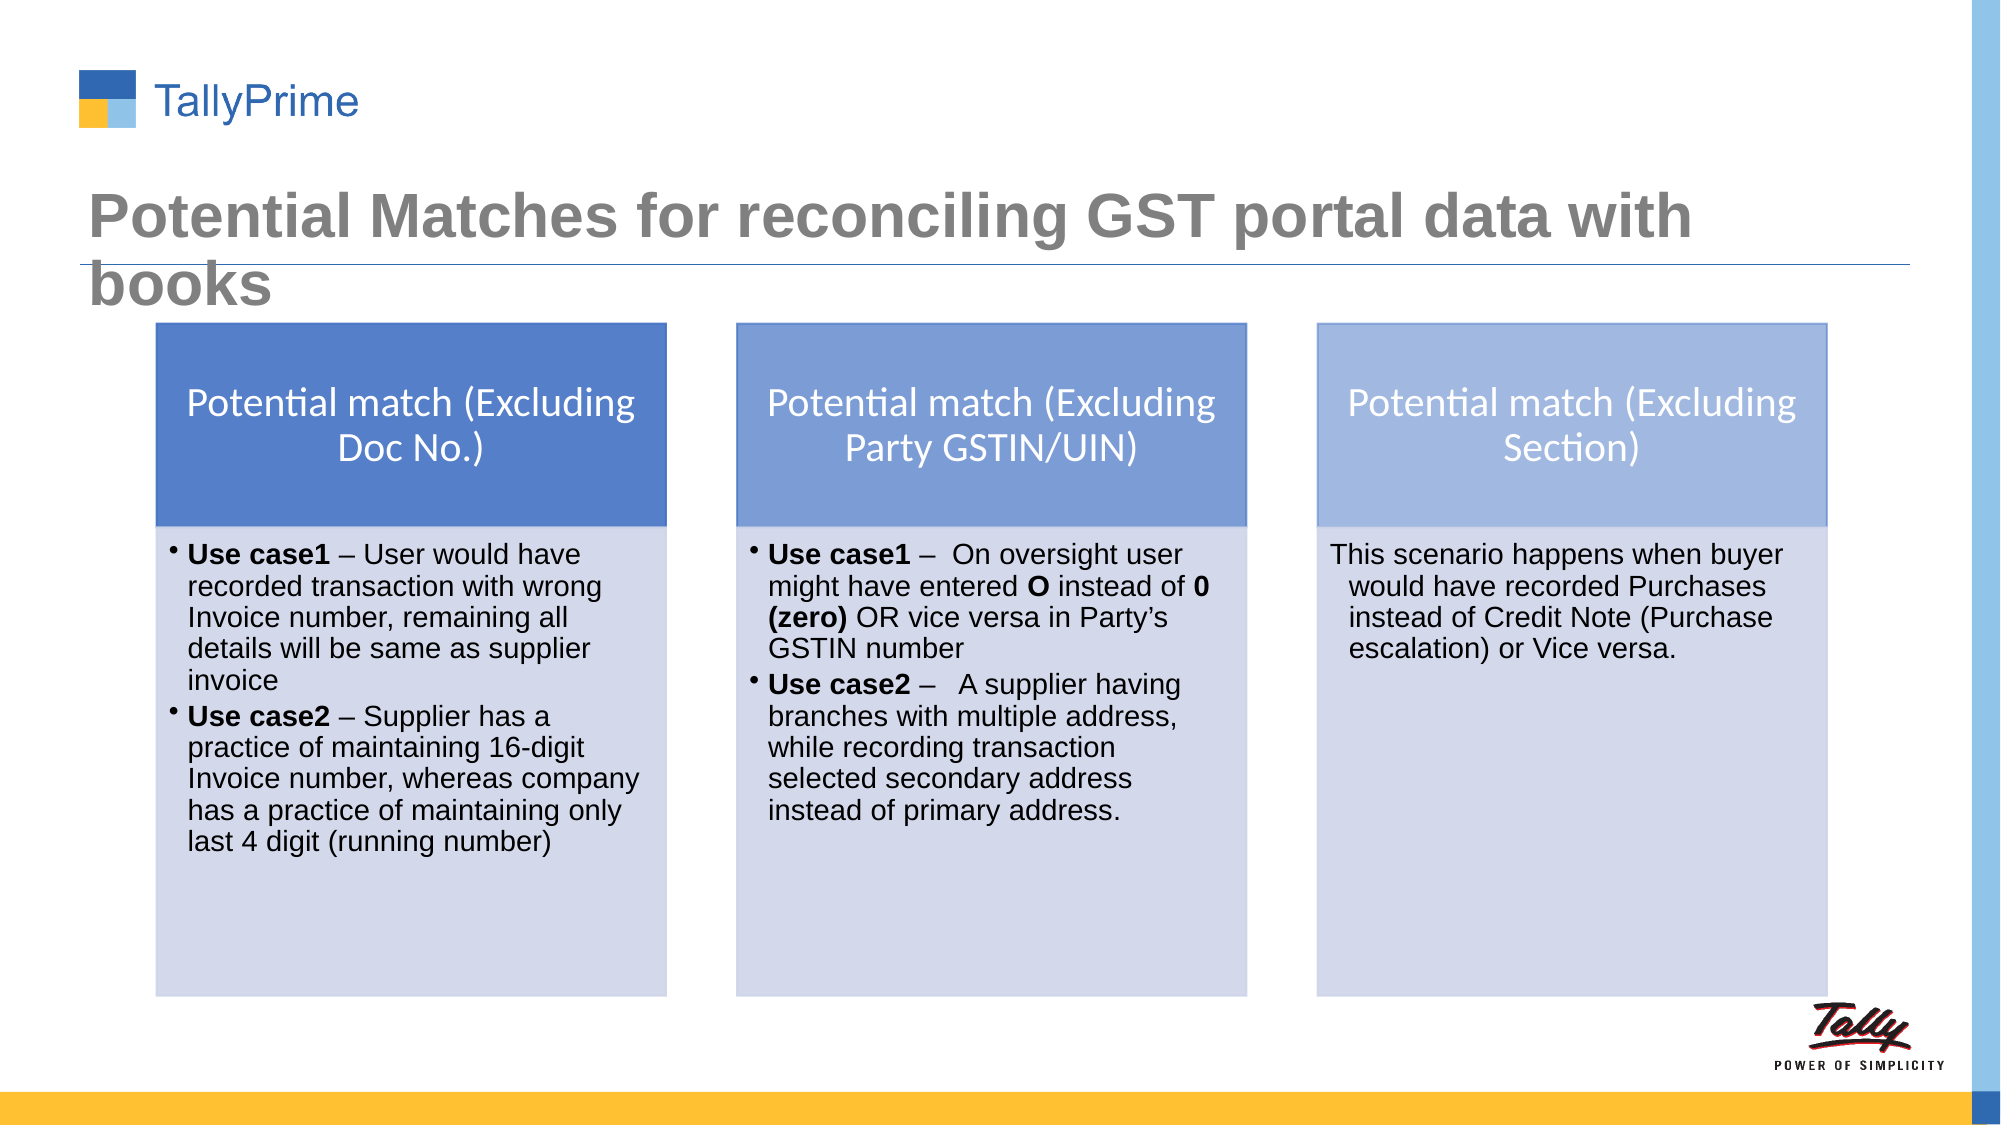

# Potential Matches for reconciling GST portal data with books

Potential match (Excluding Doc No.)
Use case1 – User would have recorded transaction with wrong Invoice number, remaining all details will be same as supplier invoice
Use case2 – Supplier has a practice of maintaining 16-digit Invoice number, whereas company has a practice of maintaining only last 4 digit (running number)
Potential match (Excluding Party GSTIN/UIN)
Use case1 –  On oversight user might have entered O instead of 0 (zero) OR vice versa in Party’s GSTIN number
Use case2 –   A supplier having branches with multiple address, while recording transaction selected secondary address instead of primary address.
Potential match (Excluding Section)
This scenario happens when buyer would have recorded Purchases instead of Credit Note (Purchase escalation) or Vice versa.